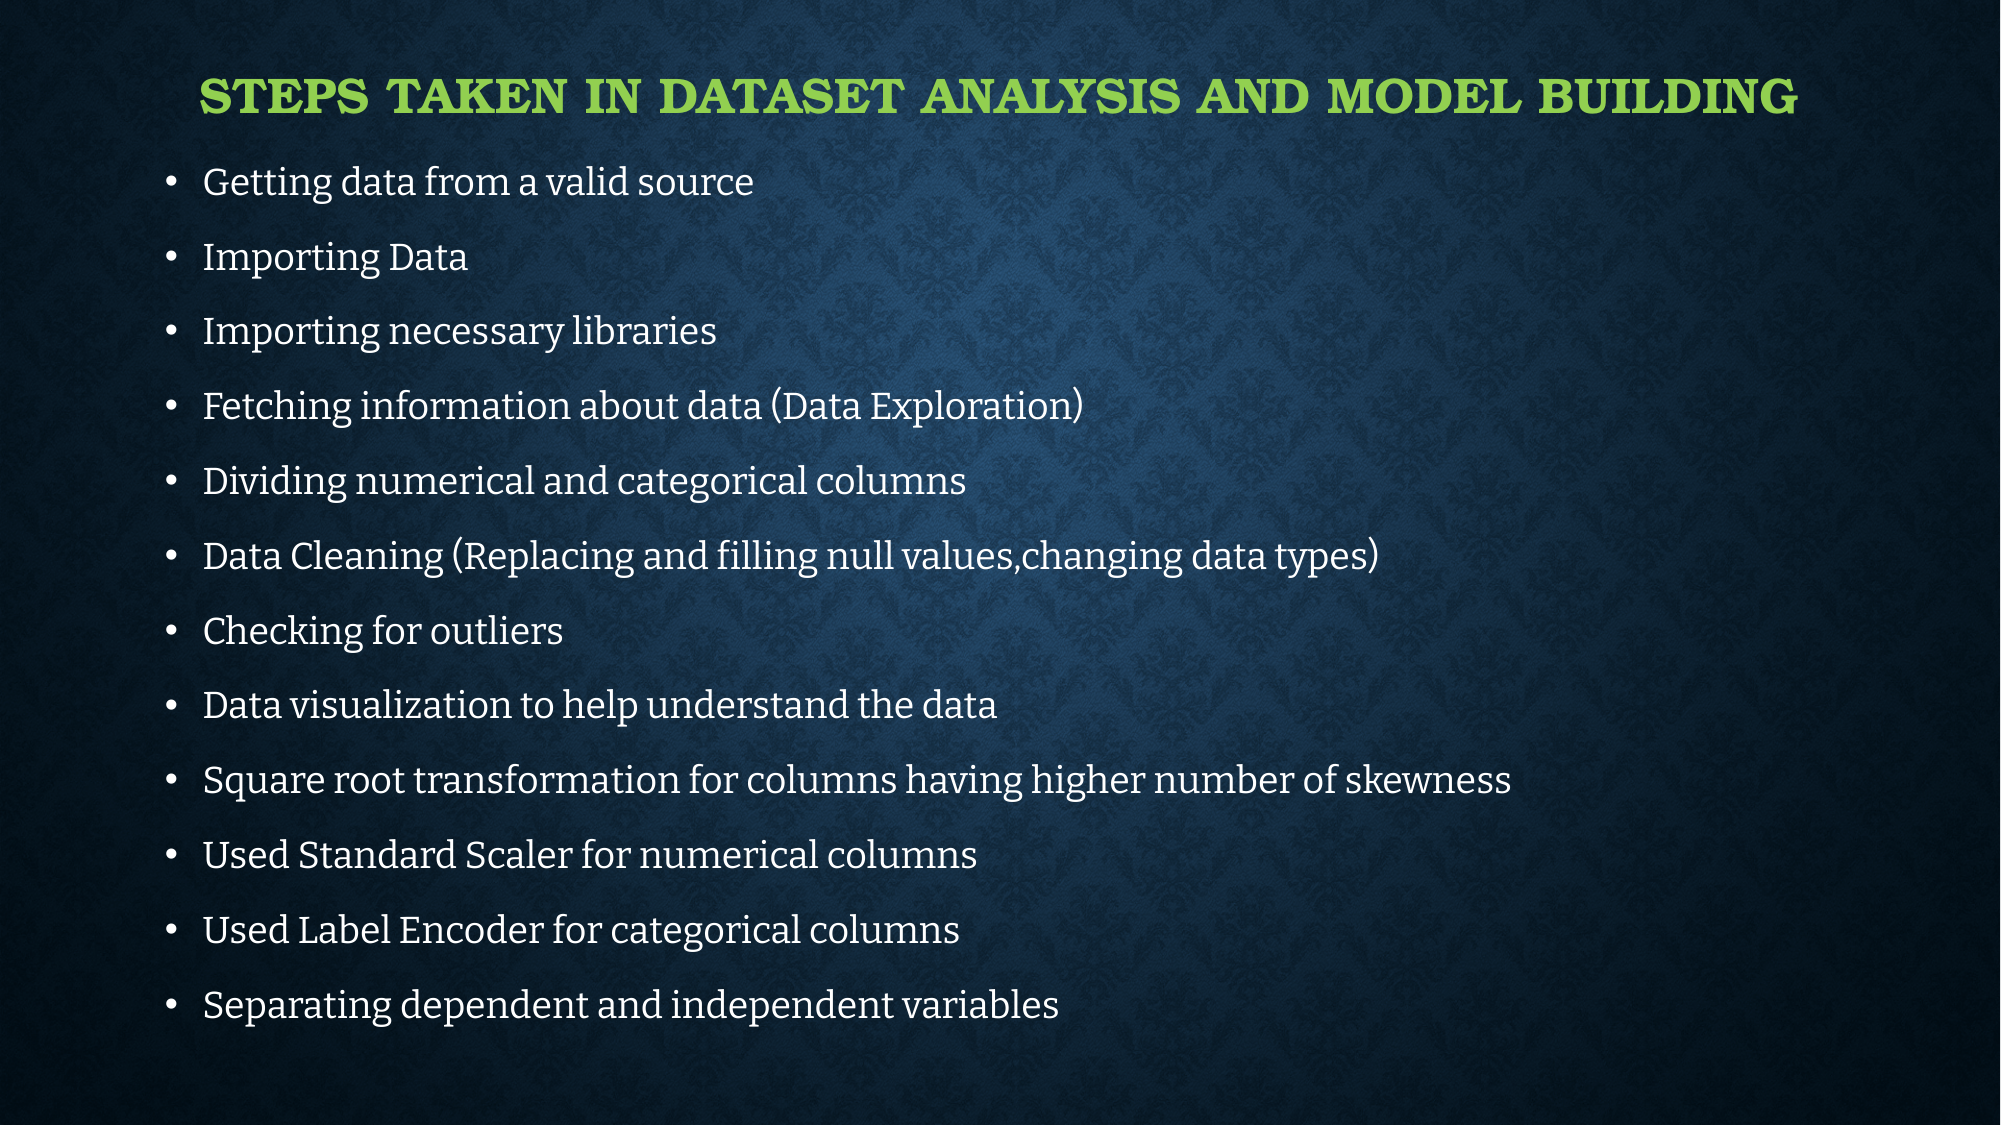

# Steps taken in dataset analysis and model building
Getting data from a valid source
Importing Data
Importing necessary libraries
Fetching information about data (Data Exploration)
Dividing numerical and categorical columns
Data Cleaning (Replacing and filling null values,changing data types)
Checking for outliers
Data visualization to help understand the data
Square root transformation for columns having higher number of skewness
Used Standard Scaler for numerical columns
Used Label Encoder for categorical columns
Separating dependent and independent variables